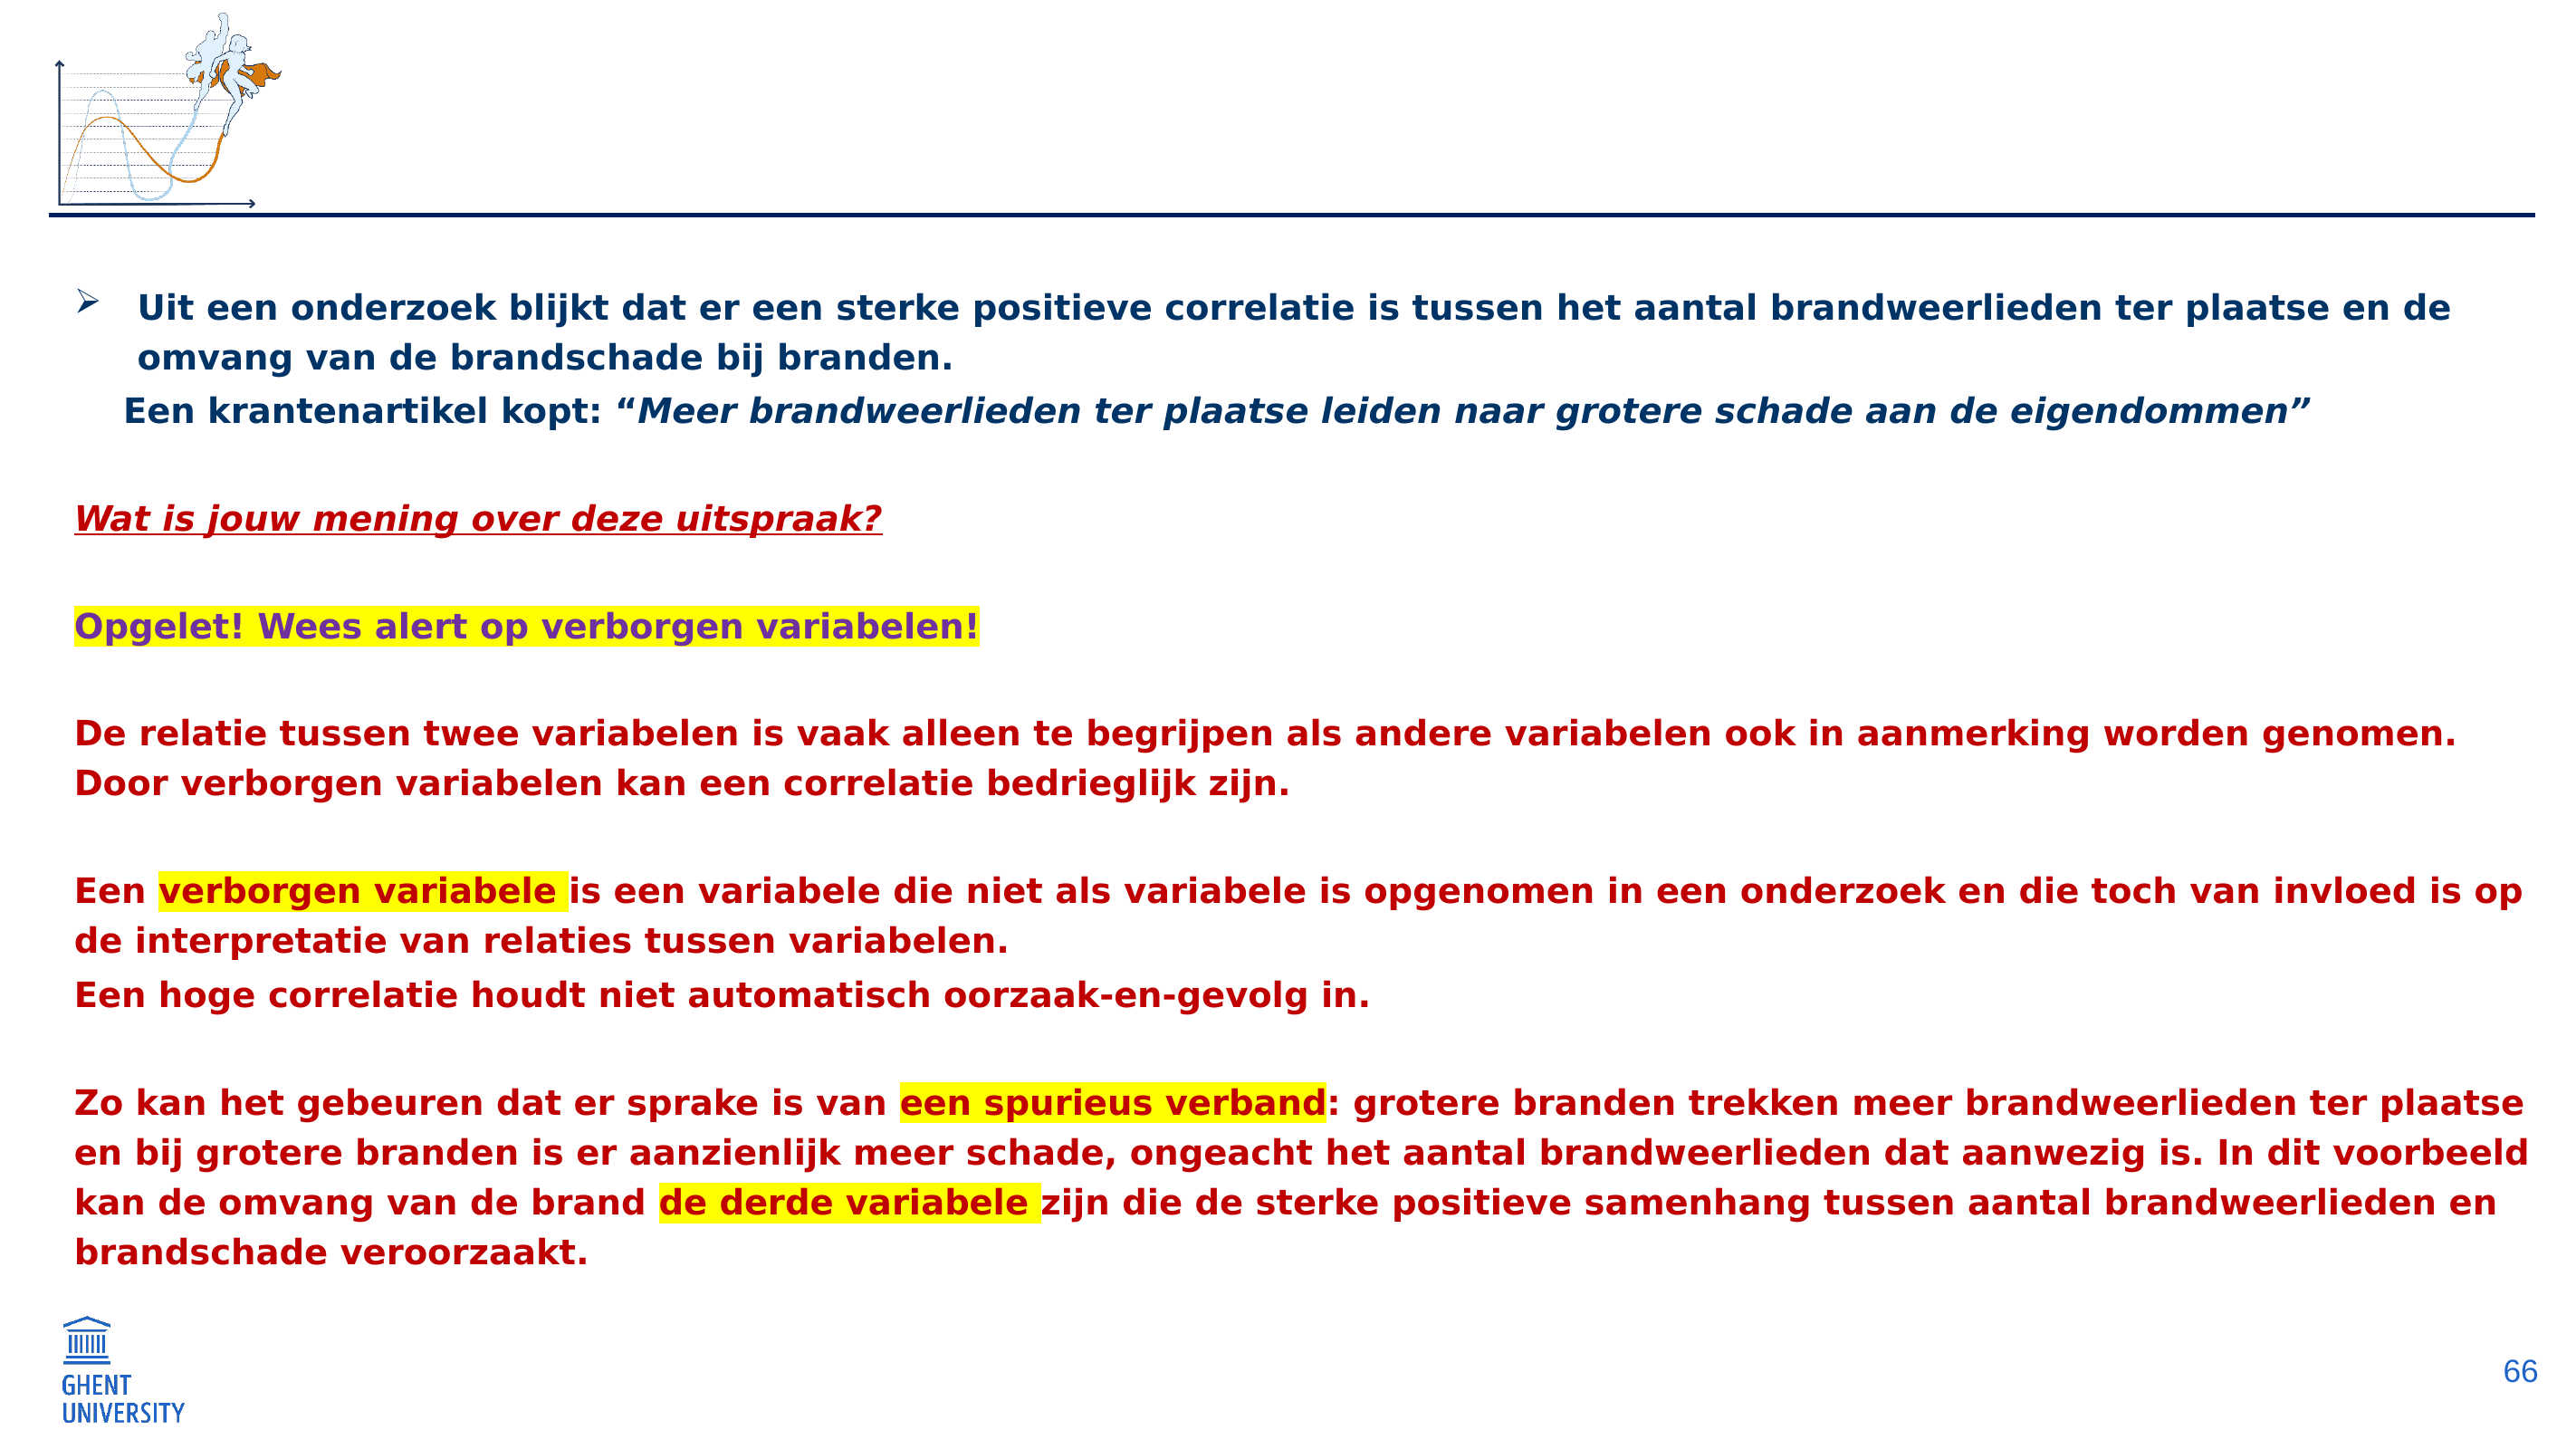

#
Uit een onderzoek blijkt dat er een sterke positieve correlatie is tussen het aantal brandweerlieden ter plaatse en de omvang van de brandschade bij branden.
    Een krantenartikel kopt: “Meer brandweerlieden ter plaatse leiden naar grotere schade aan de eigendommen”

Wat is jouw mening over deze uitspraak?

Opgelet! Wees alert op verborgen variabelen!

De relatie tussen twee variabelen is vaak alleen te begrijpen als andere variabelen ook in aanmerking worden genomen. Door verborgen variabelen kan een correlatie bedrieglijk zijn.

Een verborgen variabele is een variabele die niet als variabele is opgenomen in een onderzoek en die toch van invloed is op de interpretatie van relaties tussen variabelen.
Een hoge correlatie houdt niet automatisch oorzaak-en-gevolg in.

Zo kan het gebeuren dat er sprake is van een spurieus verband: grotere branden trekken meer brandweerlieden ter plaatse en bij grotere branden is er aanzienlijk meer schade, ongeacht het aantal brandweerlieden dat aanwezig is. In dit voorbeeld kan de omvang van de brand de derde variabele zijn die de sterke positieve samenhang tussen aantal brandweerlieden en brandschade veroorzaakt.

66